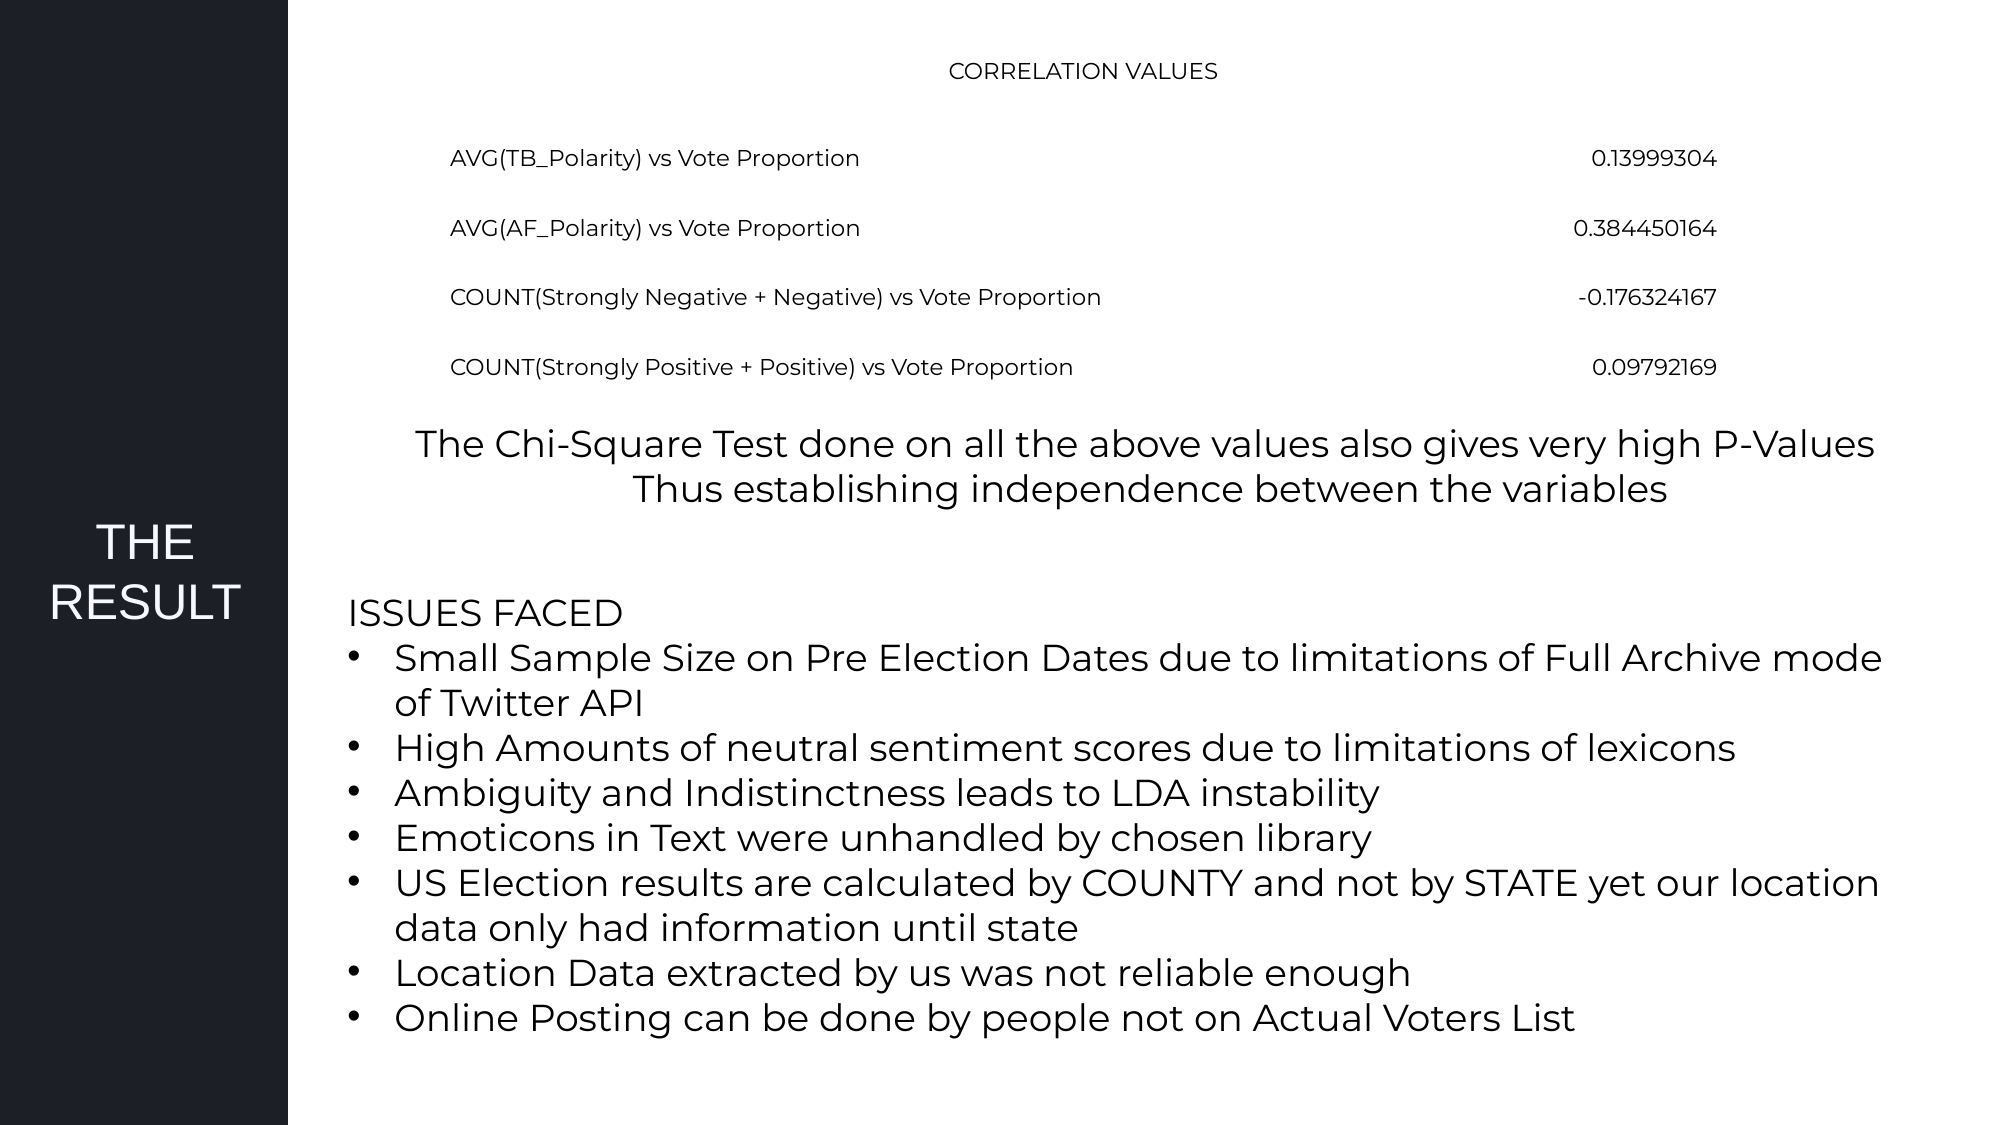

| CORRELATION VALUES |  |
| --- | --- |
| AVG(TB\_Polarity) vs Vote Proportion | 0.13999304 |
| AVG(AF\_Polarity) vs Vote Proportion | 0.384450164 |
| COUNT(Strongly Negative + Negative) vs Vote Proportion | -0.176324167 |
| COUNT(Strongly Positive + Positive) vs Vote Proportion | 0.09792169 |
The Chi-Square Test done on all the above values also gives very high P-Values
Thus establishing independence between the variables
THE RESULT
ISSUES FACED
Small Sample Size on Pre Election Dates due to limitations of Full Archive mode of Twitter API
High Amounts of neutral sentiment scores due to limitations of lexicons
Ambiguity and Indistinctness leads to LDA instability
Emoticons in Text were unhandled by chosen library
US Election results are calculated by COUNTY and not by STATE yet our location data only had information until state
Location Data extracted by us was not reliable enough
Online Posting can be done by people not on Actual Voters List